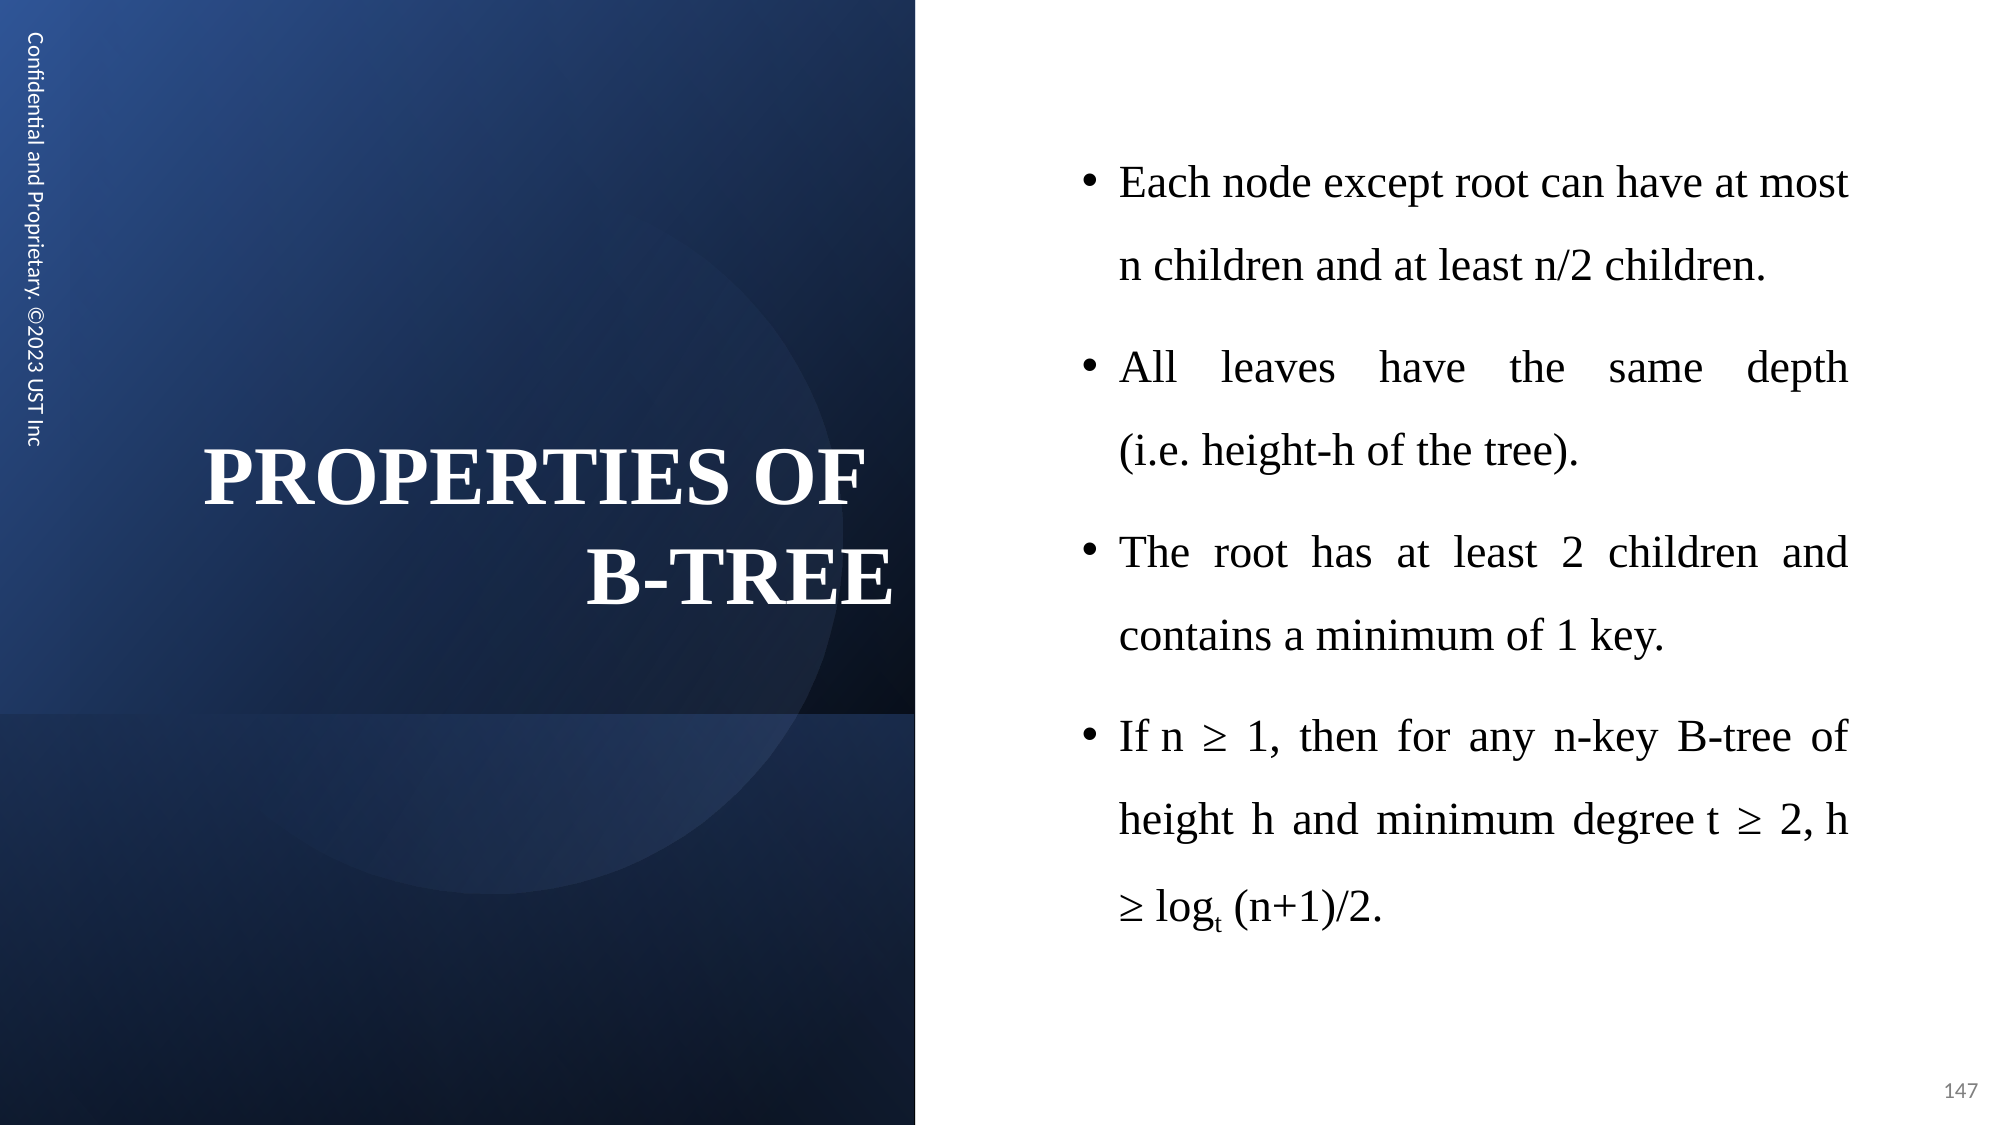

Each node except root can have at most n children and at least n/2 children.
All leaves have the same depth (i.e. height-h of the tree).
The root has at least 2 children and contains a minimum of 1 key.
If n ≥ 1, then for any n-key B-tree of height h and minimum degree t ≥ 2, h ≥ logt (n+1)/2.

Confidential and Proprietary. ©2023 UST Inc
PROPERTIES OF
B-TREE​

147